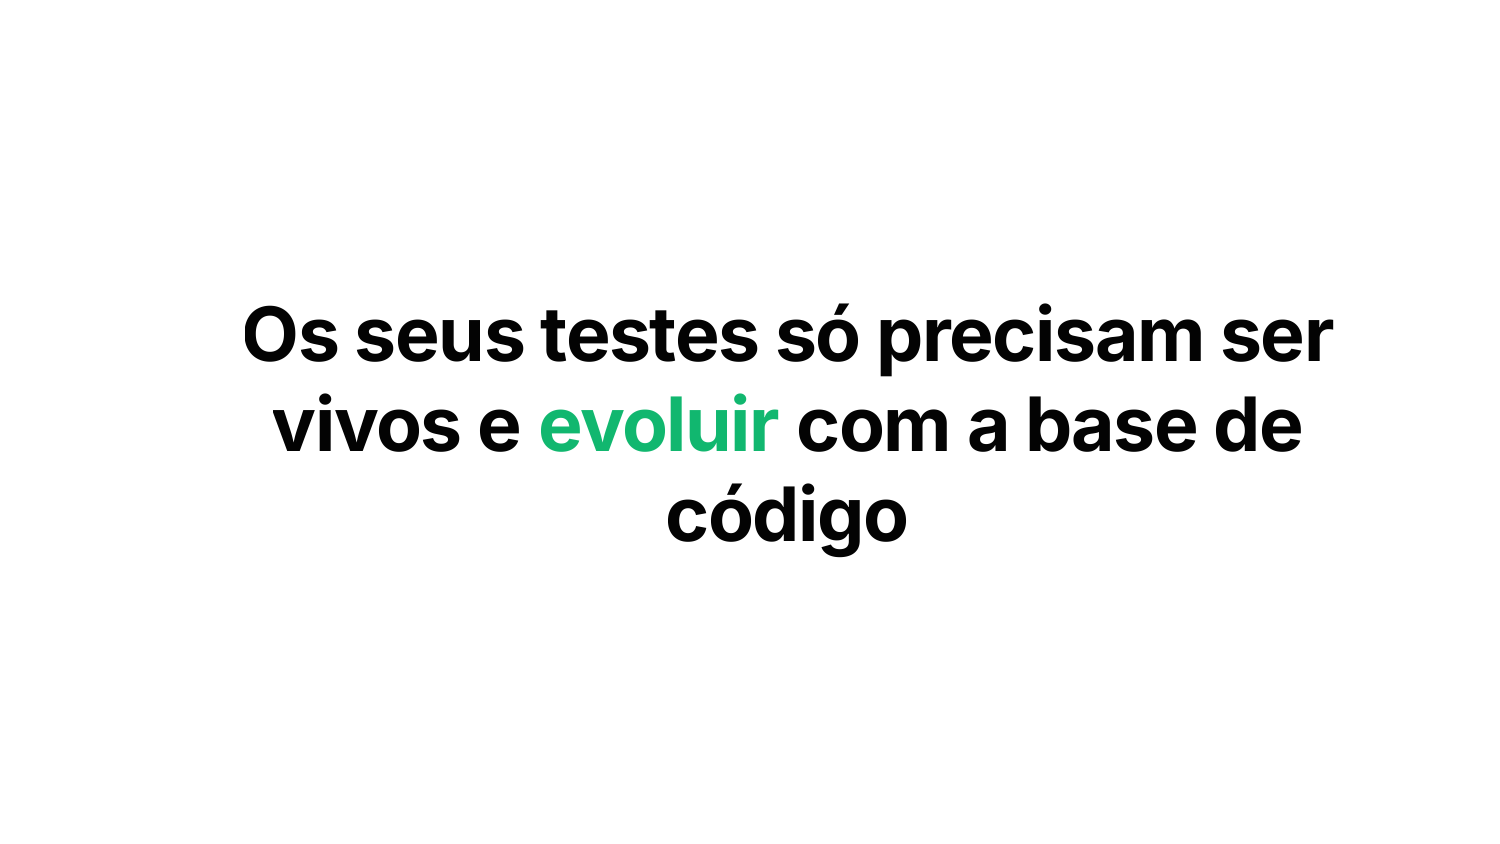

Os seus testes só precisam ser vivos e evoluir com a base de código